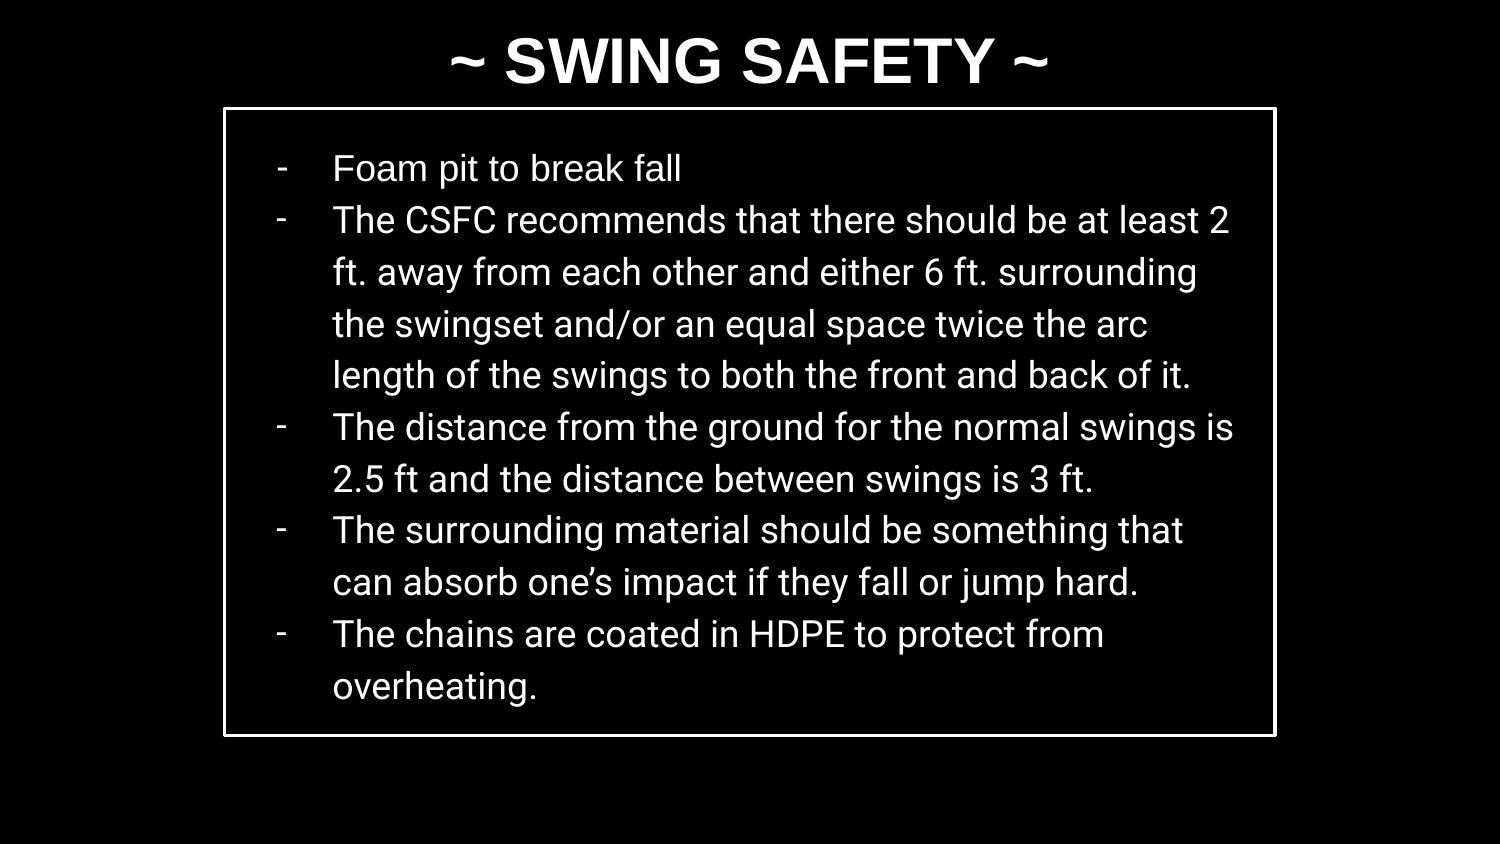

# ~ SWING SAFETY ~
Foam pit to break fall
The CSFC recommends that there should be at least 2 ft. away from each other and either 6 ft. surrounding the swingset and/or an equal space twice the arc length of the swings to both the front and back of it.
The distance from the ground for the normal swings is 2.5 ft and the distance between swings is 3 ft.
The surrounding material should be something that can absorb one’s impact if they fall or jump hard.
The chains are coated in HDPE to protect from overheating.